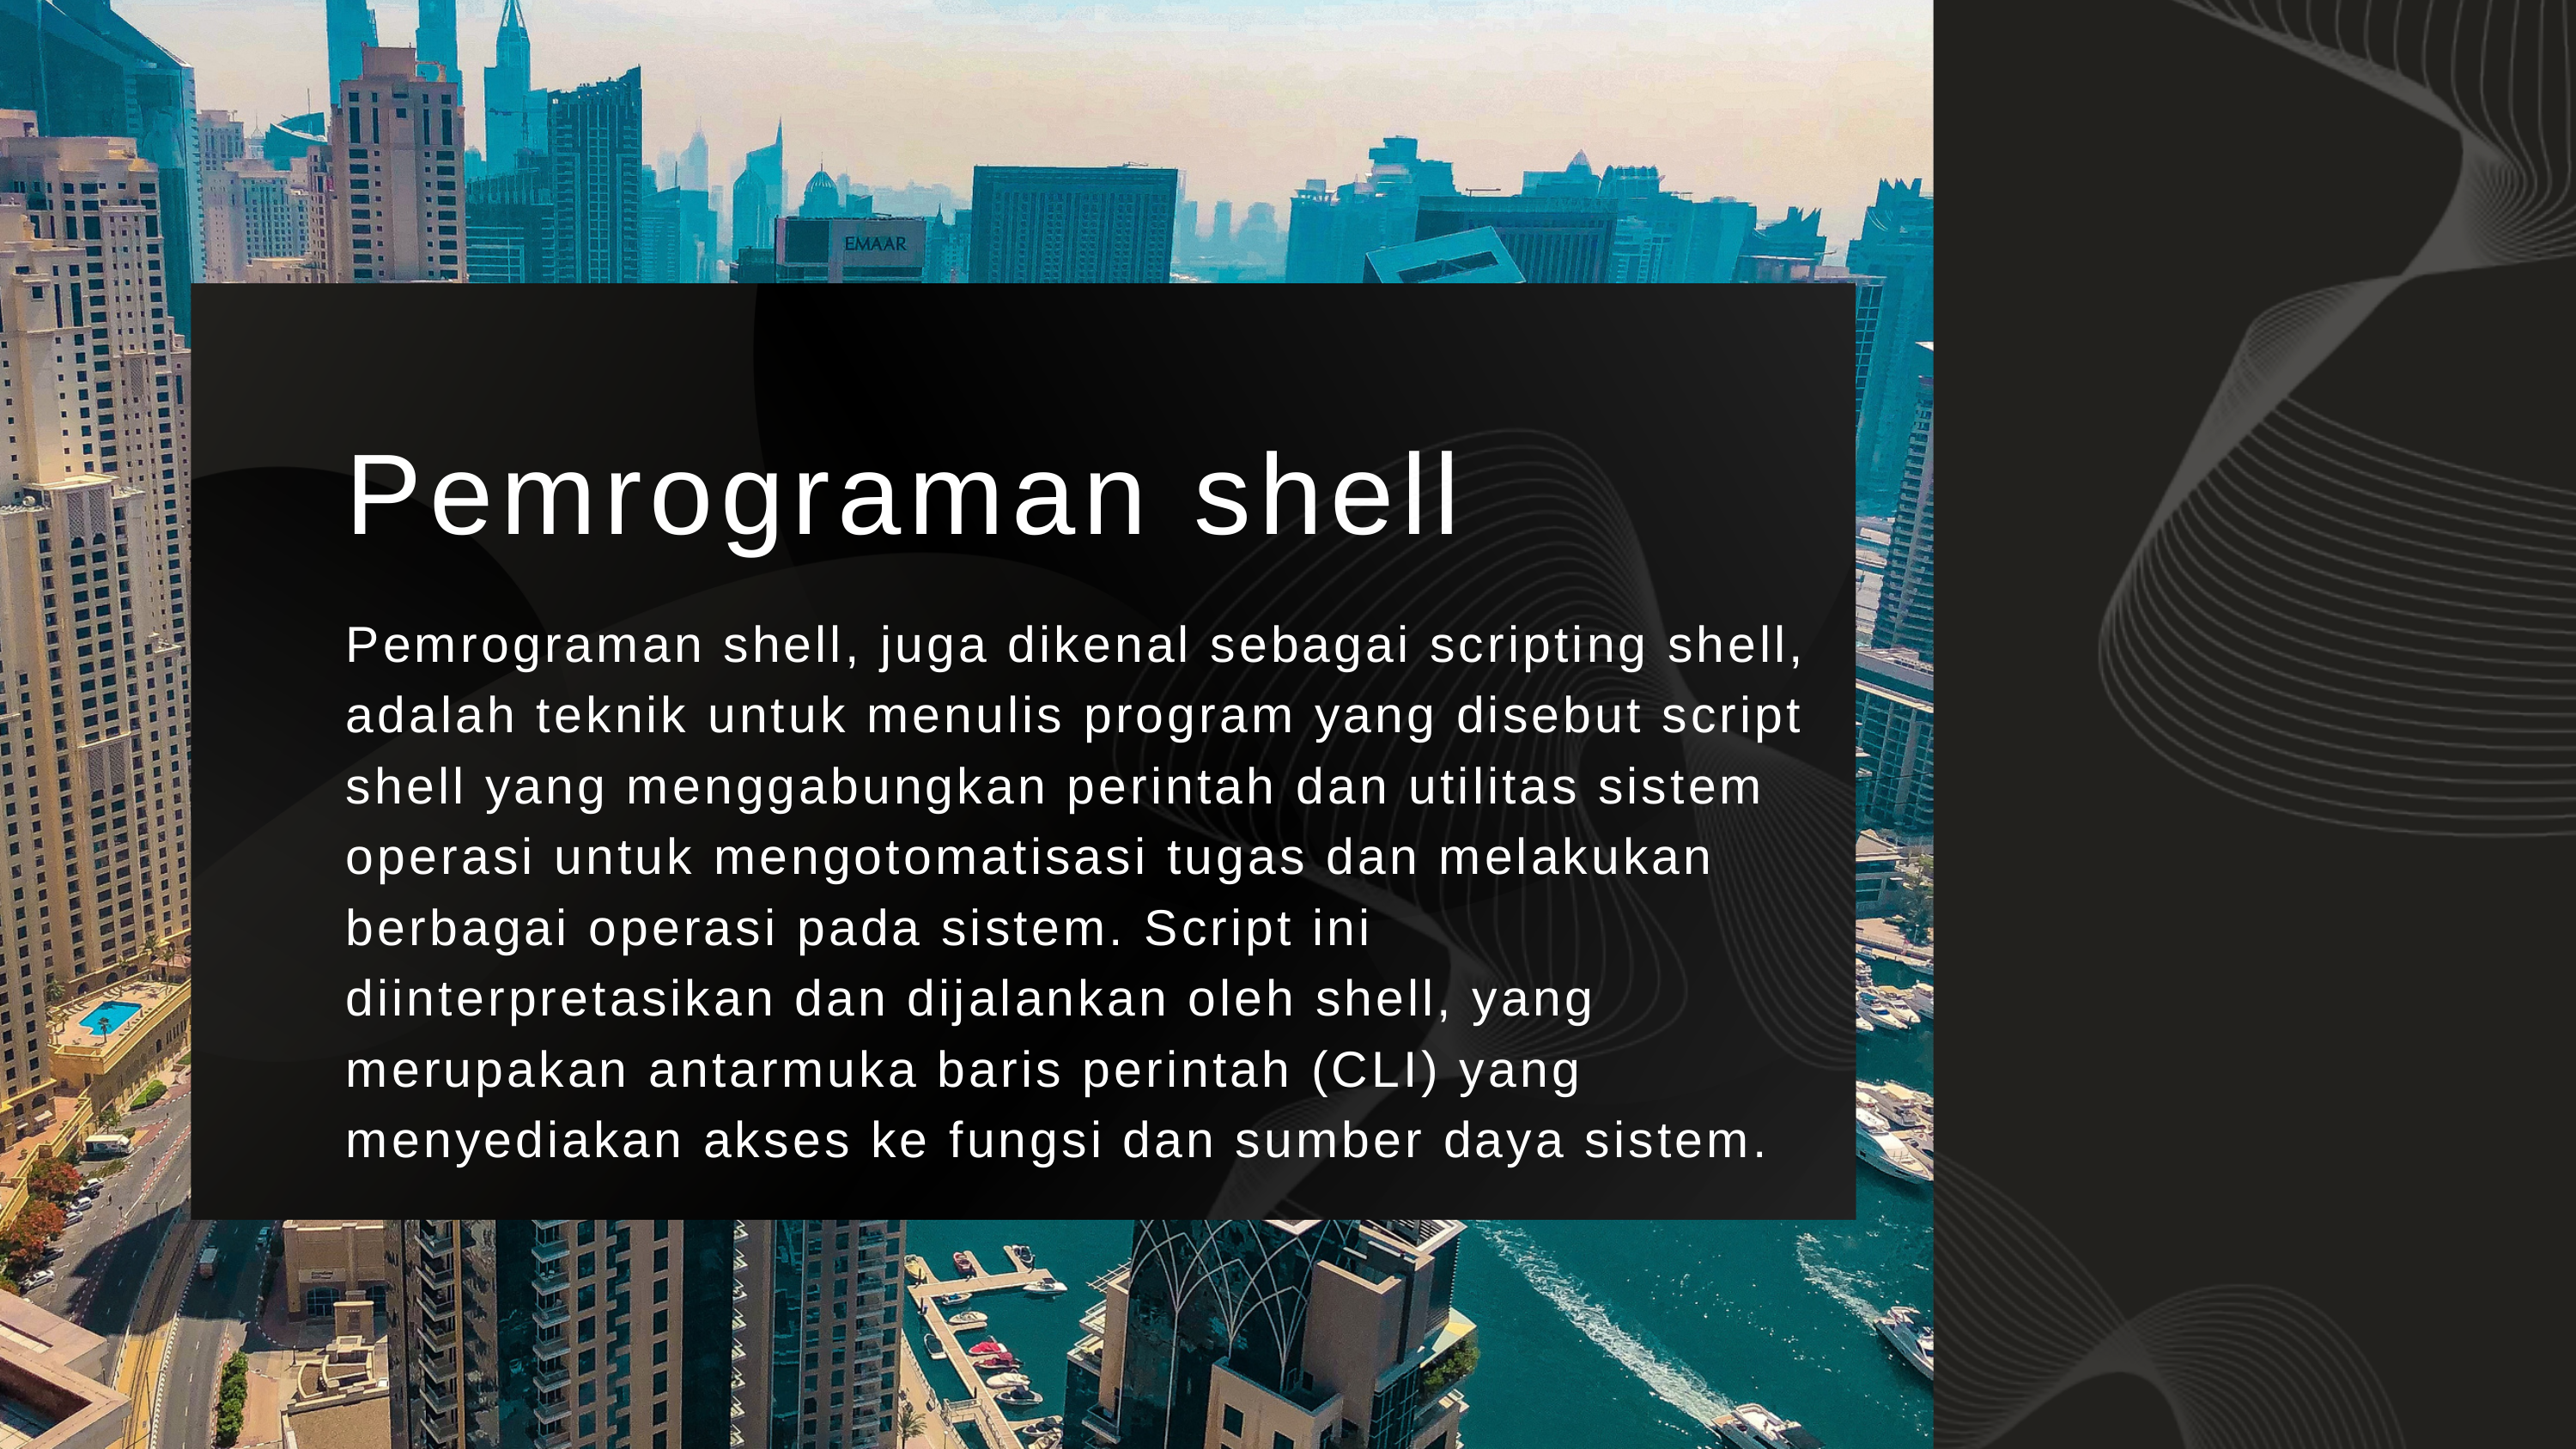

Pemrograman shell

Pemrograman shell, juga dikenal sebagai scripting shell, adalah teknik untuk menulis program yang disebut script shell yang menggabungkan perintah dan utilitas sistem operasi untuk mengotomatisasi tugas dan melakukan berbagai operasi pada sistem. Script ini diinterpretasikan dan dijalankan oleh shell, yang merupakan antarmuka baris perintah (CLI) yang menyediakan akses ke fungsi dan sumber daya sistem.